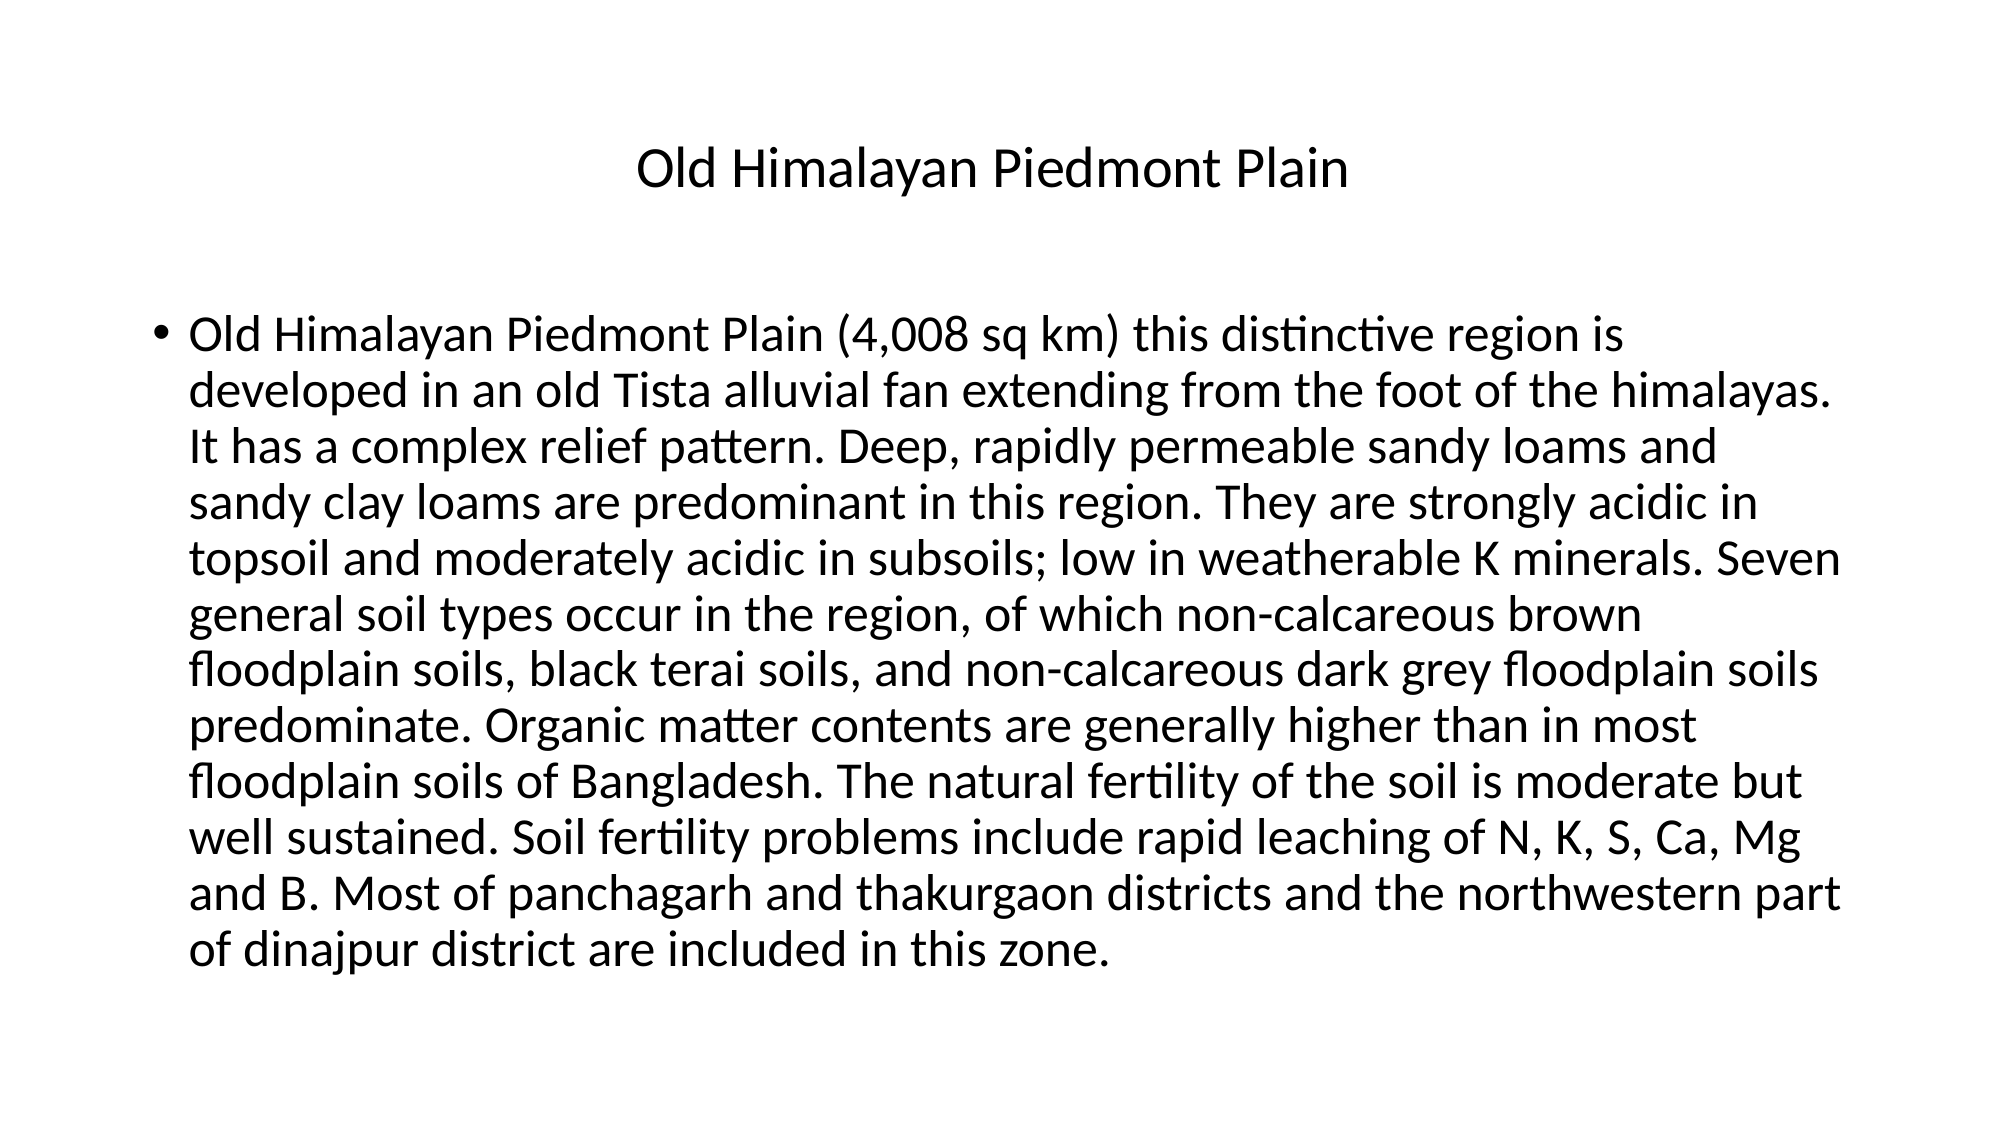

# Old Himalayan Piedmont Plain
Old Himalayan Piedmont Plain (4,008 sq km) this distinctive region is developed in an old Tista alluvial fan extending from the foot of the himalayas. It has a complex relief pattern. Deep, rapidly permeable sandy loams and sandy clay loams are predominant in this region. They are strongly acidic in topsoil and moderately acidic in subsoils; low in weatherable K minerals. Seven general soil types occur in the region, of which non-calcareous brown floodplain soils, black terai soils, and non-calcareous dark grey floodplain soils predominate. Organic matter contents are generally higher than in most floodplain soils of Bangladesh. The natural fertility of the soil is moderate but well sustained. Soil fertility problems include rapid leaching of N, K, S, Ca, Mg and B. Most of panchagarh and thakurgaon districts and the northwestern part of dinajpur district are included in this zone.